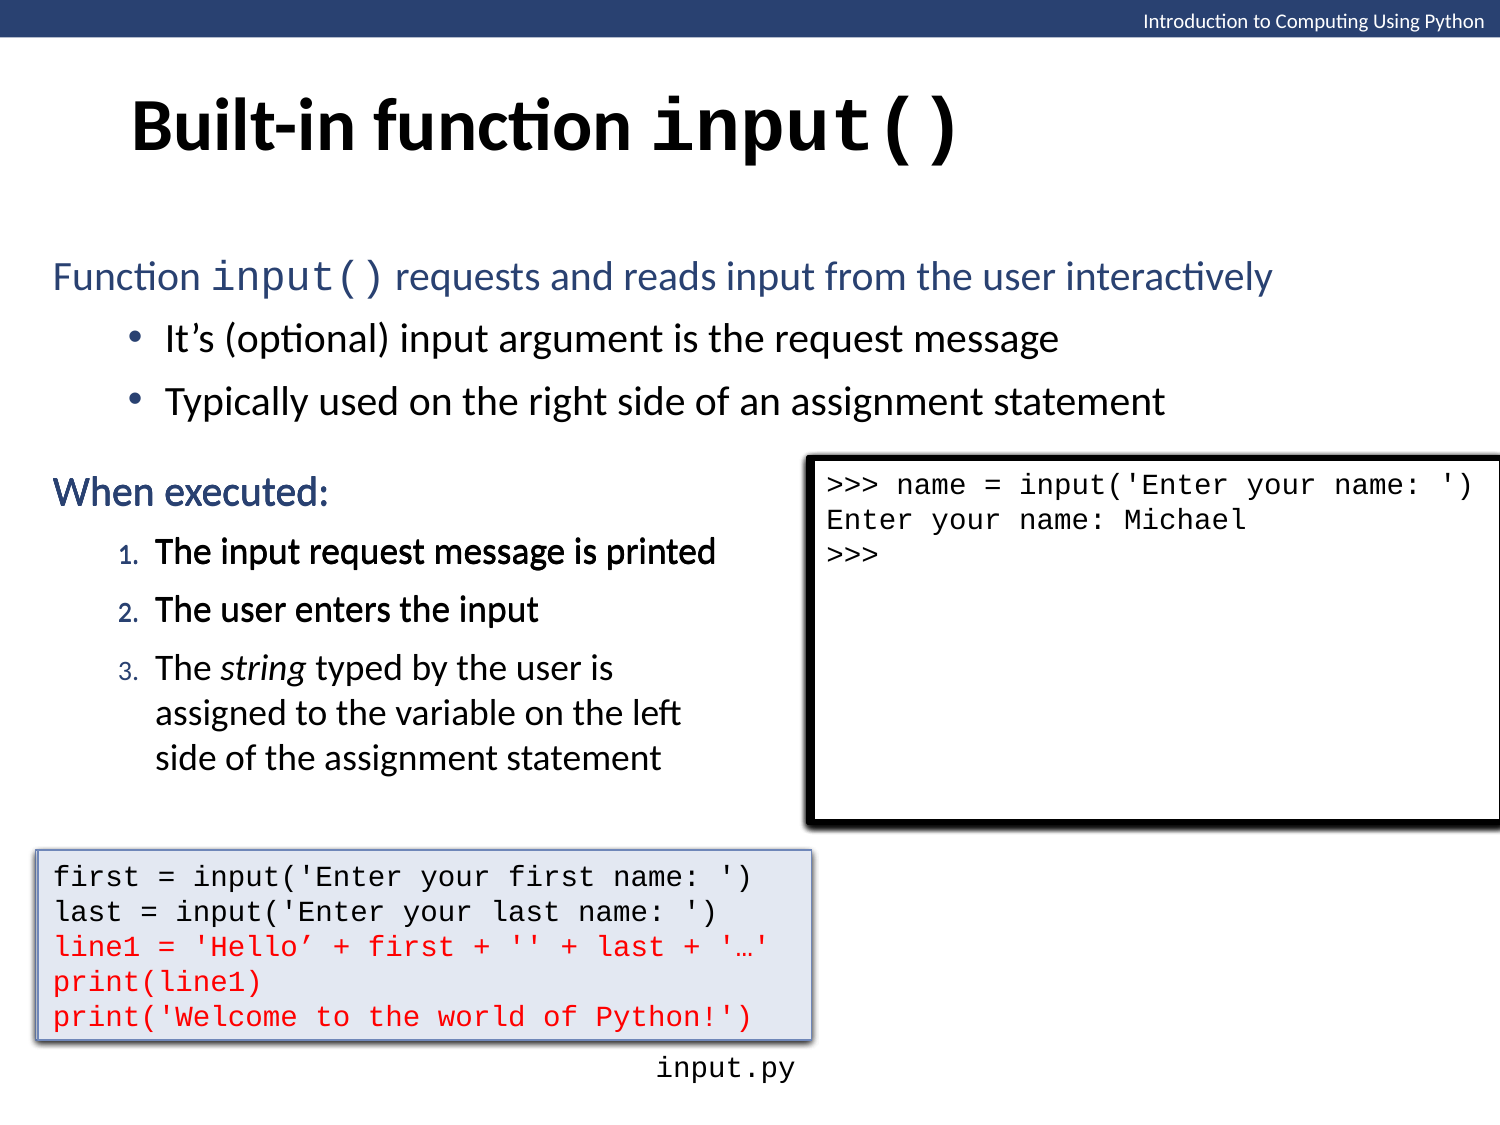

Built-in function input()
Introduction to Computing Using Python
Function input() requests and reads input from the user interactively
It’s (optional) input argument is the request message
Typically used on the right side of an assignment statement
When executed:
When executed:
The input request message is printed
When executed:
The input request message is printed
The user enters the input
The string typed by the user is assigned to the variable on the left side of the assignment statement
When executed:
The input request message is printed
The user enters the input
>>> name = input('Enter your name: ')
Enter your name: Michael
>>> name
'Michael'
>>> ========= RESTART =============
>>>
Enter your first name: Michael
Enter your last name: Jordan
Hello Michael Jordan...
Welcome to the world of Python!
>>> name = input('Enter your name: ')

>>> name = input('Enter your name: ')
Enter your name: Michael
>>> name
'Michael'
>>> ========= RESTART =============
>>>
Enter your first name: Michael
Enter your last name:

>>> name = input('Enter your name: ')
Enter your name:

>>> name = input('Enter your name: ')
Enter your name: Michael

>>> name = input('Enter your name: ')
Enter your name: Michael
>>> name
'Michael'

>>> name = input('Enter your name: ')
Enter your name: Michael
>>> name
'Michael'
>>> ========= RESTART =============
>>>
Enter your first name:

>>> name = input('Enter your name: ')
Enter your name: Michael
>>>

first = input('Enter your first name: ')
last = input('Enter your last name: ')
line1 = 'Hello’ + first + '' + last + '…'
print(line1)
print('Welcome to the world of Python!')
first = input('Enter your first name: ')
last = input('Enter your last name: ')
line1 = 'Hello’ + first + '' + last + '…'
print(line1)
print('Welcome to the world of Python!')
first = input('Enter your first name: ')
last = input('Enter your last name: ')
line1 = 'Hello’ + first + '' + last + '…'
print(line1)
print('Welcome to the world of Python!')
first = input('Enter your first name: ')
last = input('Enter your last name: ')
line1 = 'Hello’ + first + '' + last + '…'
print(line1)
print('Welcome to the world of Python!')
input.py